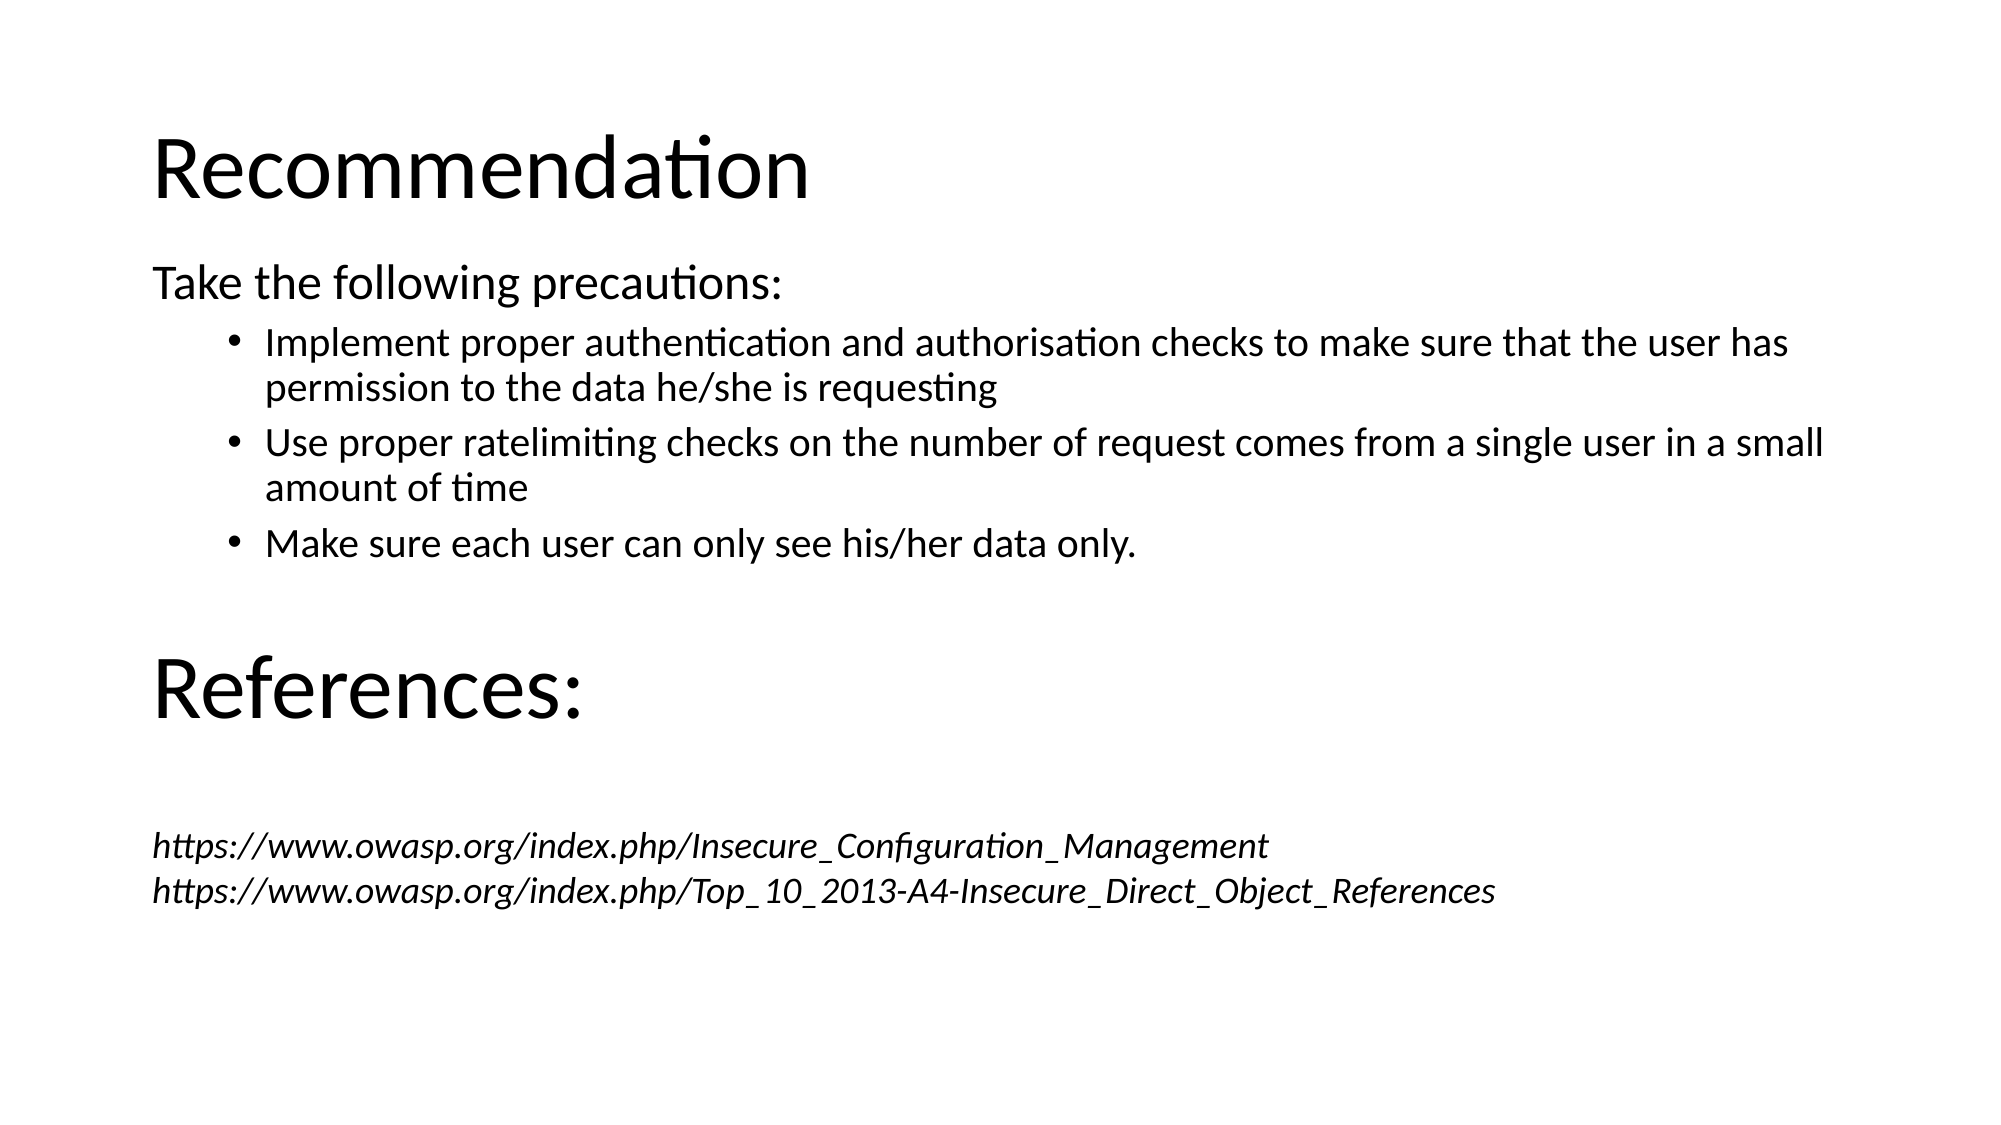

# Recommendation
Take the following precautions:
Implement proper authentication and authorisation checks to make sure that the user has permission to the data he/she is requesting
Use proper ratelimiting checks on the number of request comes from a single user in a small amount of time
Make sure each user can only see his/her data only.

References:
https://www.owasp.org/index.php/Insecure_Configuration_Management
https://www.owasp.org/index.php/Top_10_2013-A4-Insecure_Direct_Object_References